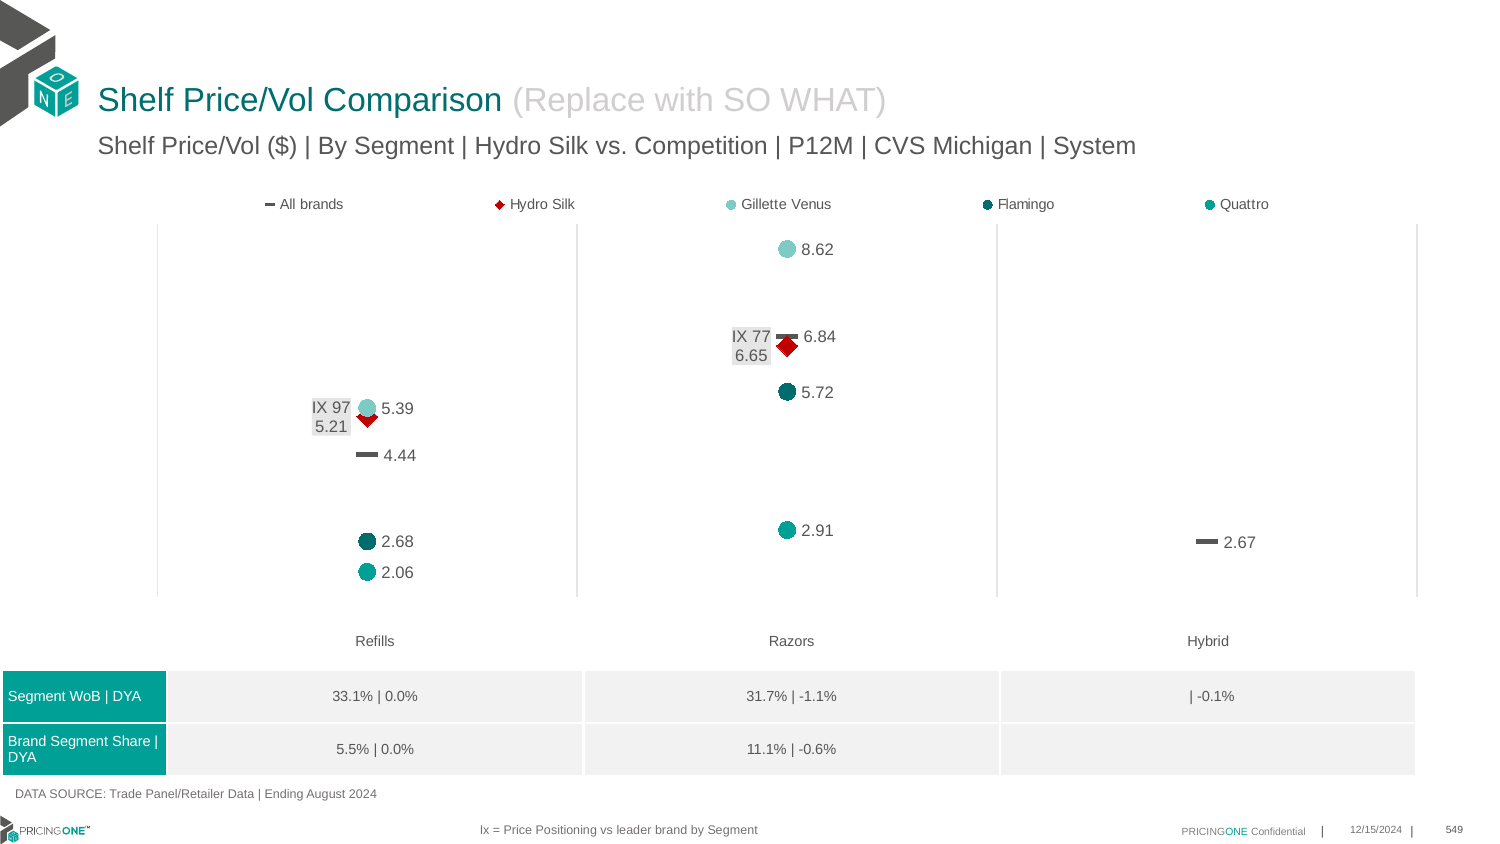

# Shelf Price/Vol Comparison (Replace with SO WHAT)
Shelf Price/Vol ($) | By Segment | Hydro Silk vs. Competition | P12M | CVS Michigan | System

### Chart

| Category | All brands | Hydro Silk | Gillette Venus | Flamingo | Quattro |
|---|---|---|---|---|---|
| IX 97 | 4.44 | 5.21 | 5.39 | 2.68 | 2.06 |
| IX 77 | 6.84 | 6.65 | 8.62 | 5.72 | 2.91 |
| None | 2.67 | None | None | None | None |
|  | Refills | Razors | Hybrid |
| --- | --- | --- | --- |
| Segment WoB | DYA | 33.1% | 0.0% | 31.7% | -1.1% | | -0.1% |
| Brand Segment Share | DYA | 5.5% | 0.0% | 11.1% | -0.6% |  |
DATA SOURCE: Trade Panel/Retailer Data | Ending August 2024
Ix = Price Positioning vs leader brand by Segment
12/15/2024
549